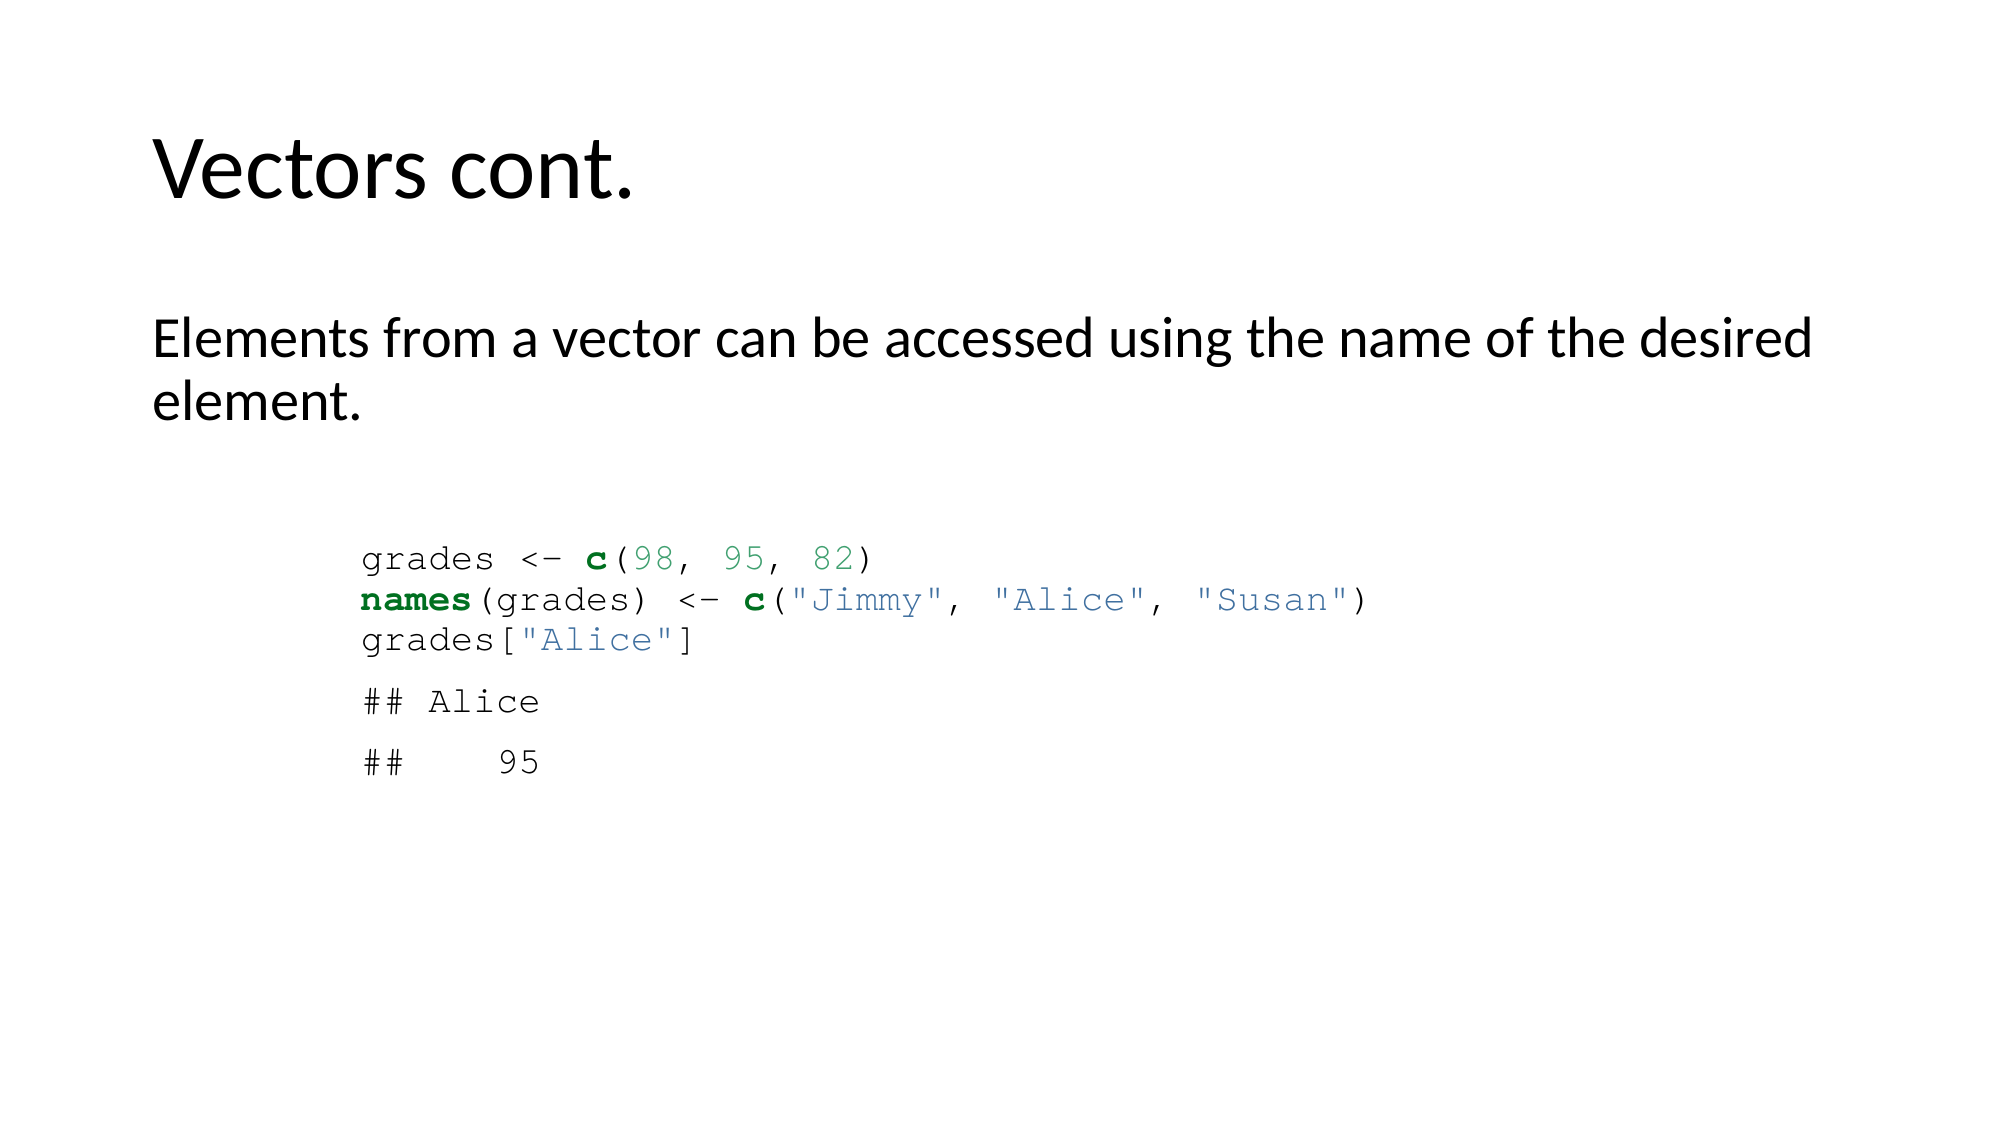

# Vectors cont.
Elements from a vector can be accessed using the name of the desired element.

grades <- c(98, 95, 82)
names(grades) <- c("Jimmy", "Alice", "Susan")
grades["Alice"]
## Alice
##    95